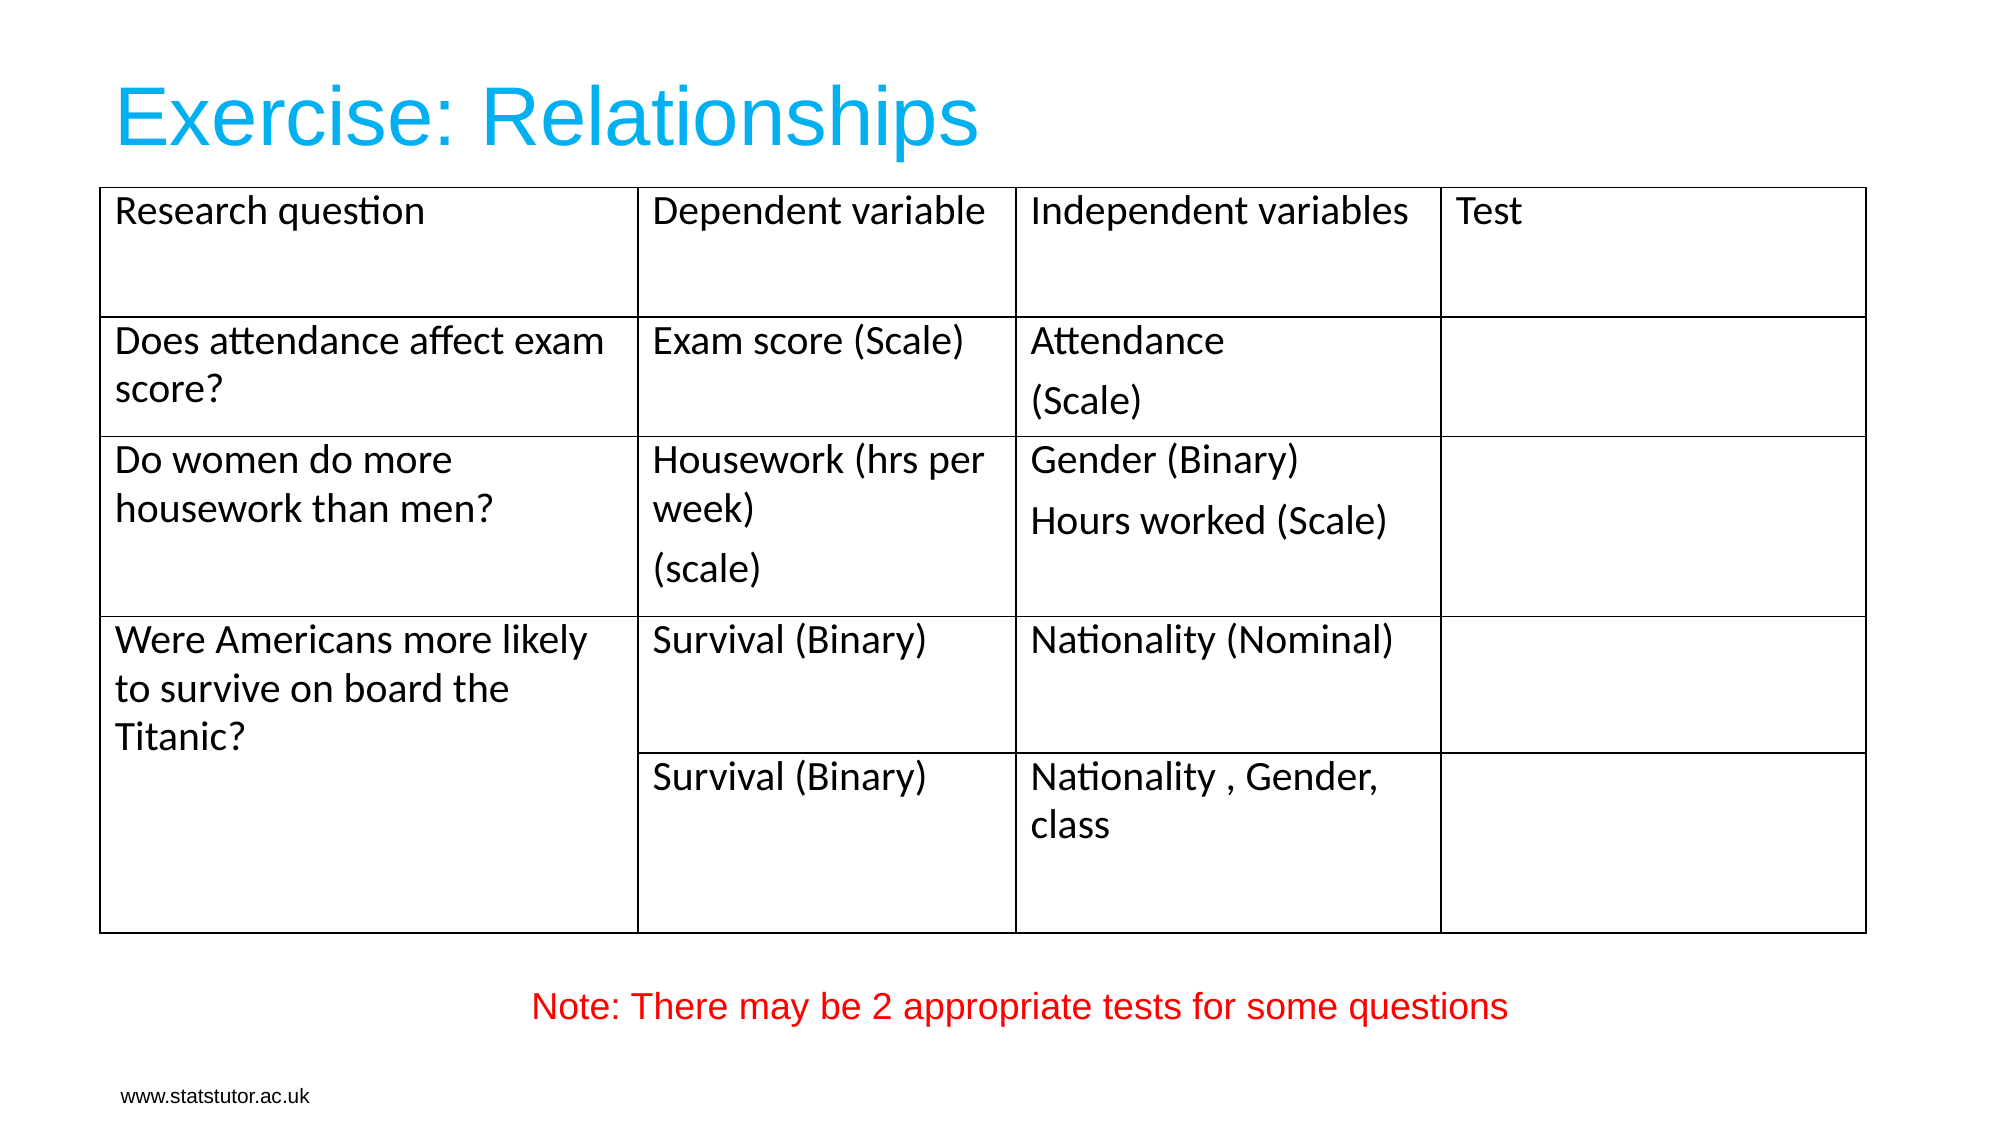

Exercise: Relationships
| Research question | Dependent variable | Independent variables | Test |
| --- | --- | --- | --- |
| Does attendance affect exam score? | Exam score (Scale) | Attendance (Scale) |  |
| Do women do more housework than men? | Housework (hrs per week) (scale) | Gender (Binary) Hours worked (Scale) |  |
| Were Americans more likely to survive on board the Titanic? | Survival (Binary) | Nationality (Nominal) |  |
|  | Survival (Binary) | Nationality , Gender, class |  |

Note: There may be 2 appropriate tests for some questions
www.statstutor.ac.uk